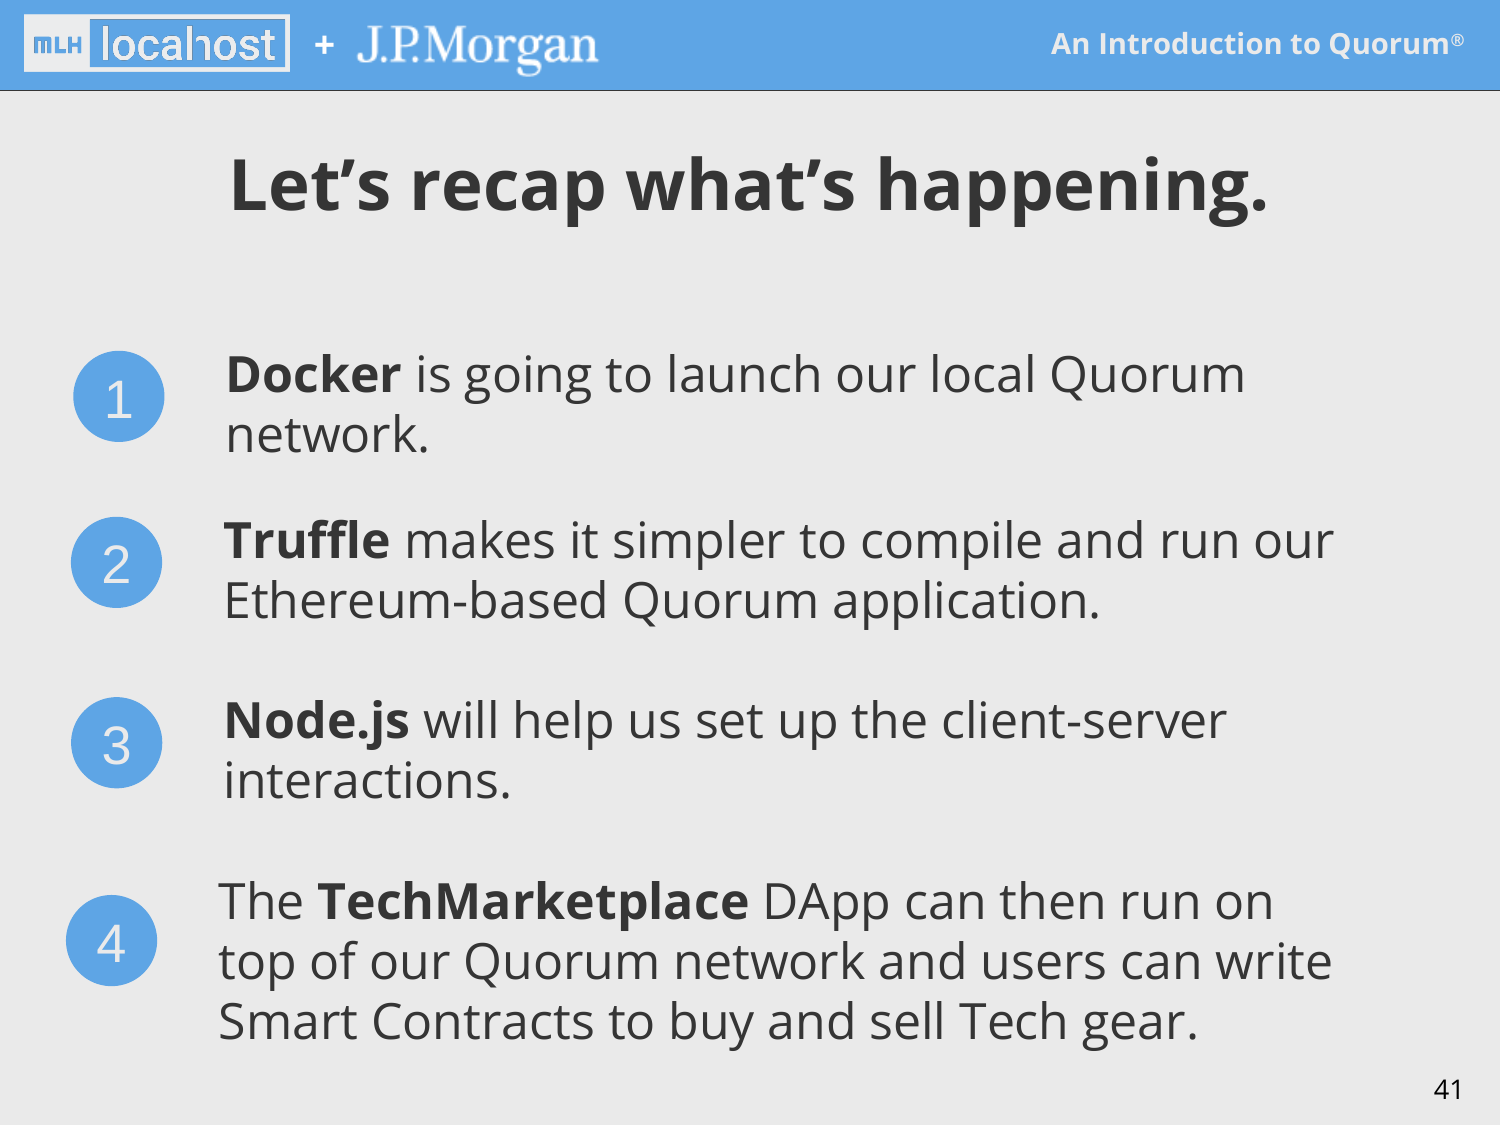

Let’s recap what’s happening.
Docker is going to launch our local Quorum network.
1
Truffle makes it simpler to compile and run our Ethereum-based Quorum application.
2
Node.js will help us set up the client-server interactions.
3
4
The TechMarketplace DApp can then run on top of our Quorum network and users can write Smart Contracts to buy and sell Tech gear.
41